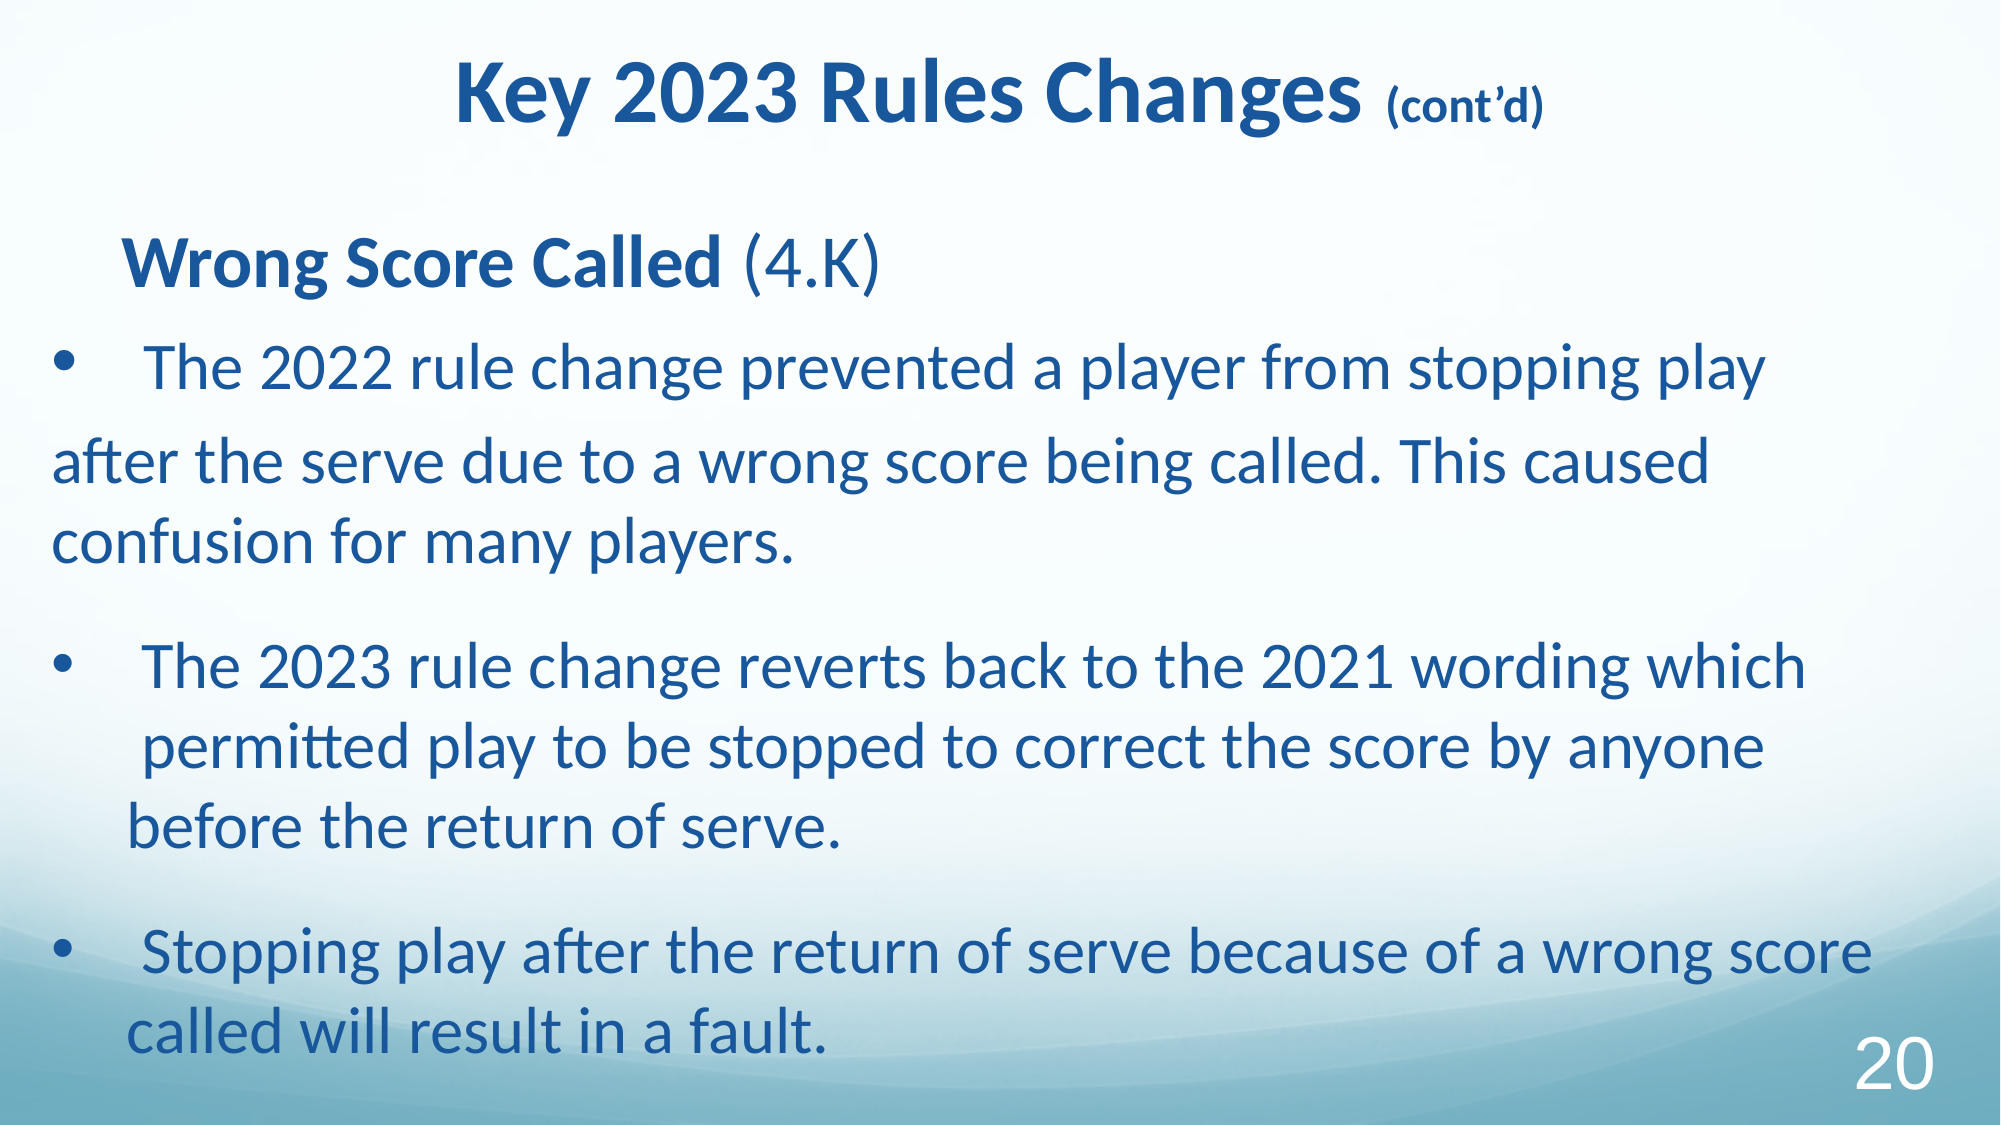

Key 2023 Rules Changes (cont’d)

Wrong Score Called (4.K)
 The 2022 rule change prevented a player from stopping play
after the serve due to a wrong score being called. This caused confusion for many players.

 The 2023 rule change reverts back to the 2021 wording which           permitted play to be stopped to correct the score by anyone before the return of serve.

 Stopping play after the return of serve because of a wrong score called will result in a fault.

20